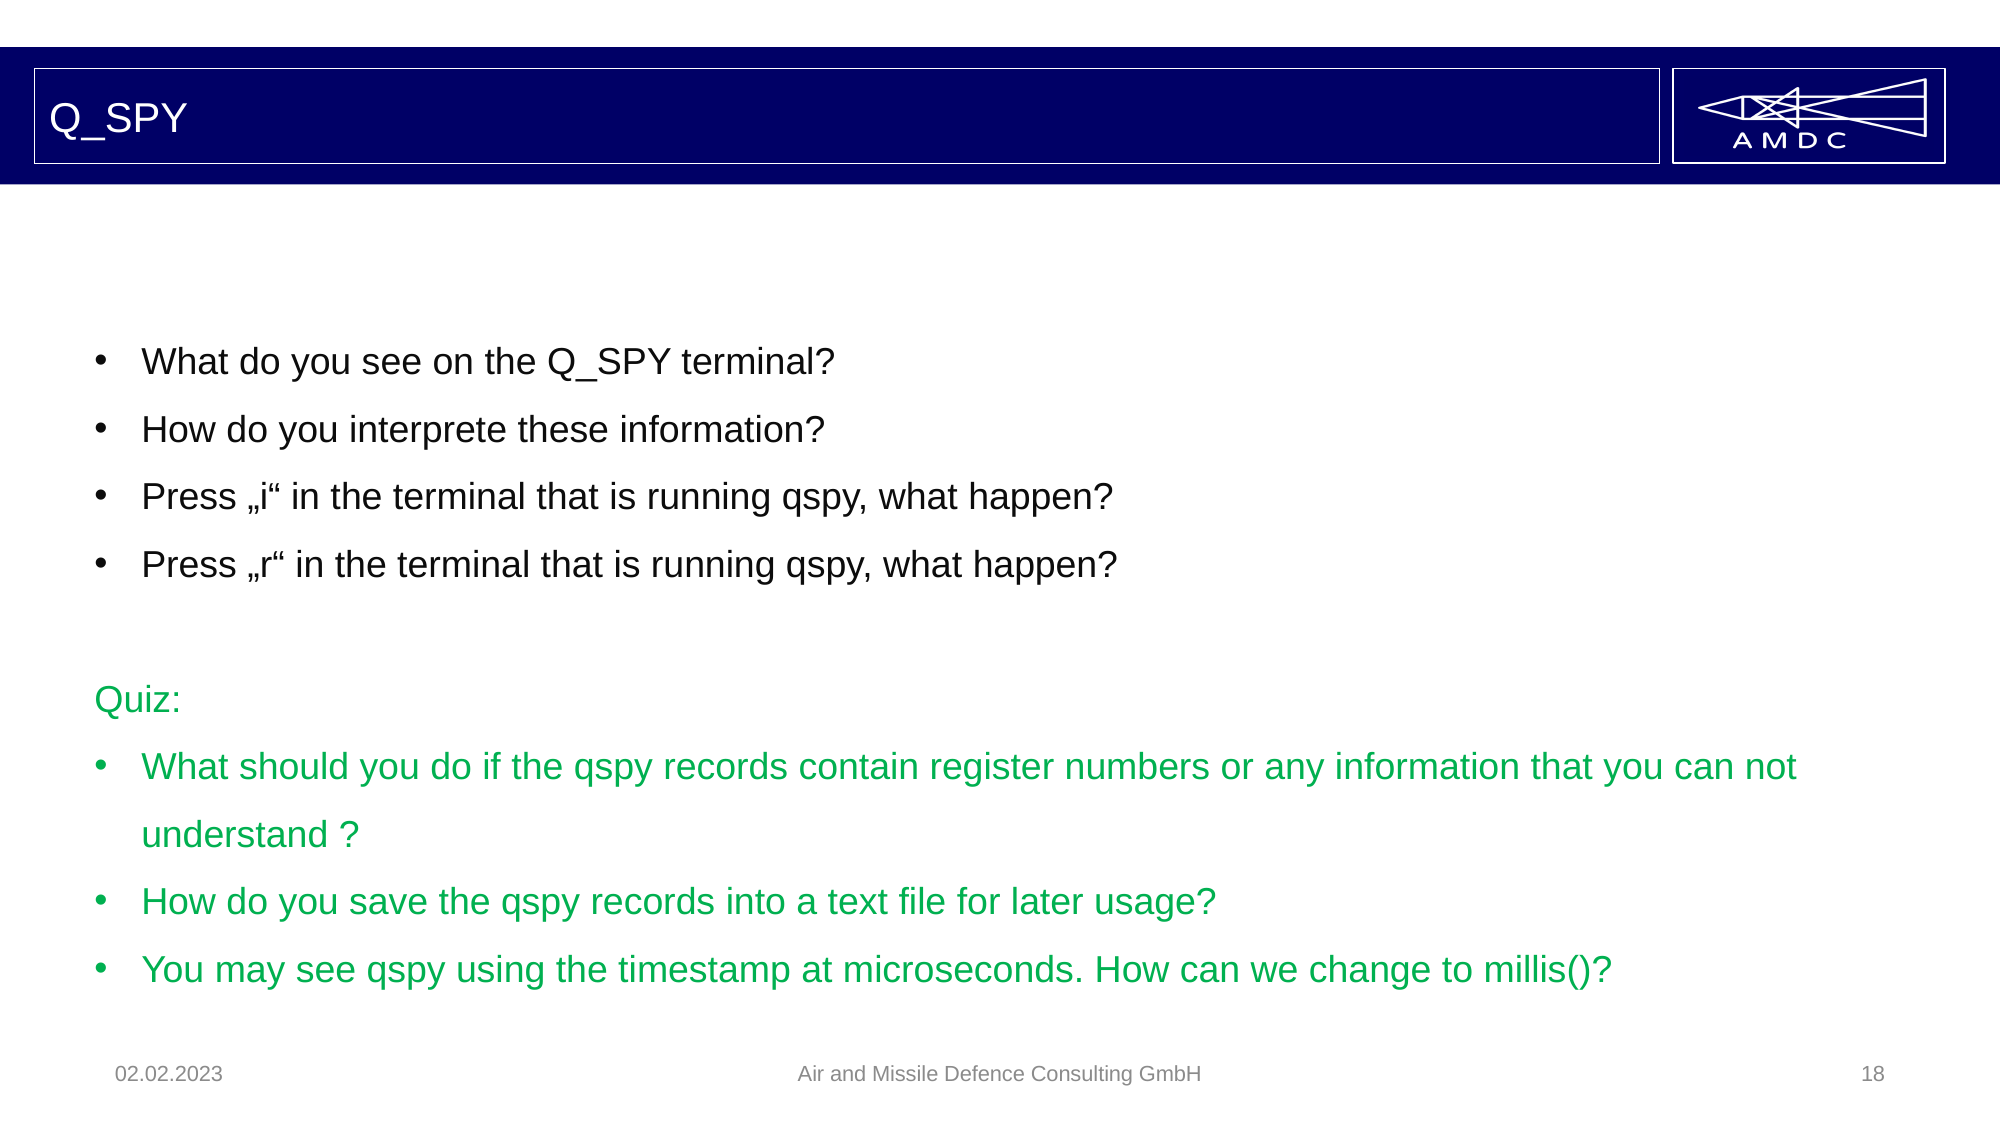

# Q_SPY
What do you see on the Q_SPY terminal?
How do you interprete these information?
Press „i“ in the terminal that is running qspy, what happen?
Press „r“ in the terminal that is running qspy, what happen?

Quiz:
What should you do if the qspy records contain register numbers or any information that you can not understand ?
How do you save the qspy records into a text file for later usage?
You may see qspy using the timestamp at microseconds. How can we change to millis()?
02.02.2023
Air and Missile Defence Consulting GmbH
18